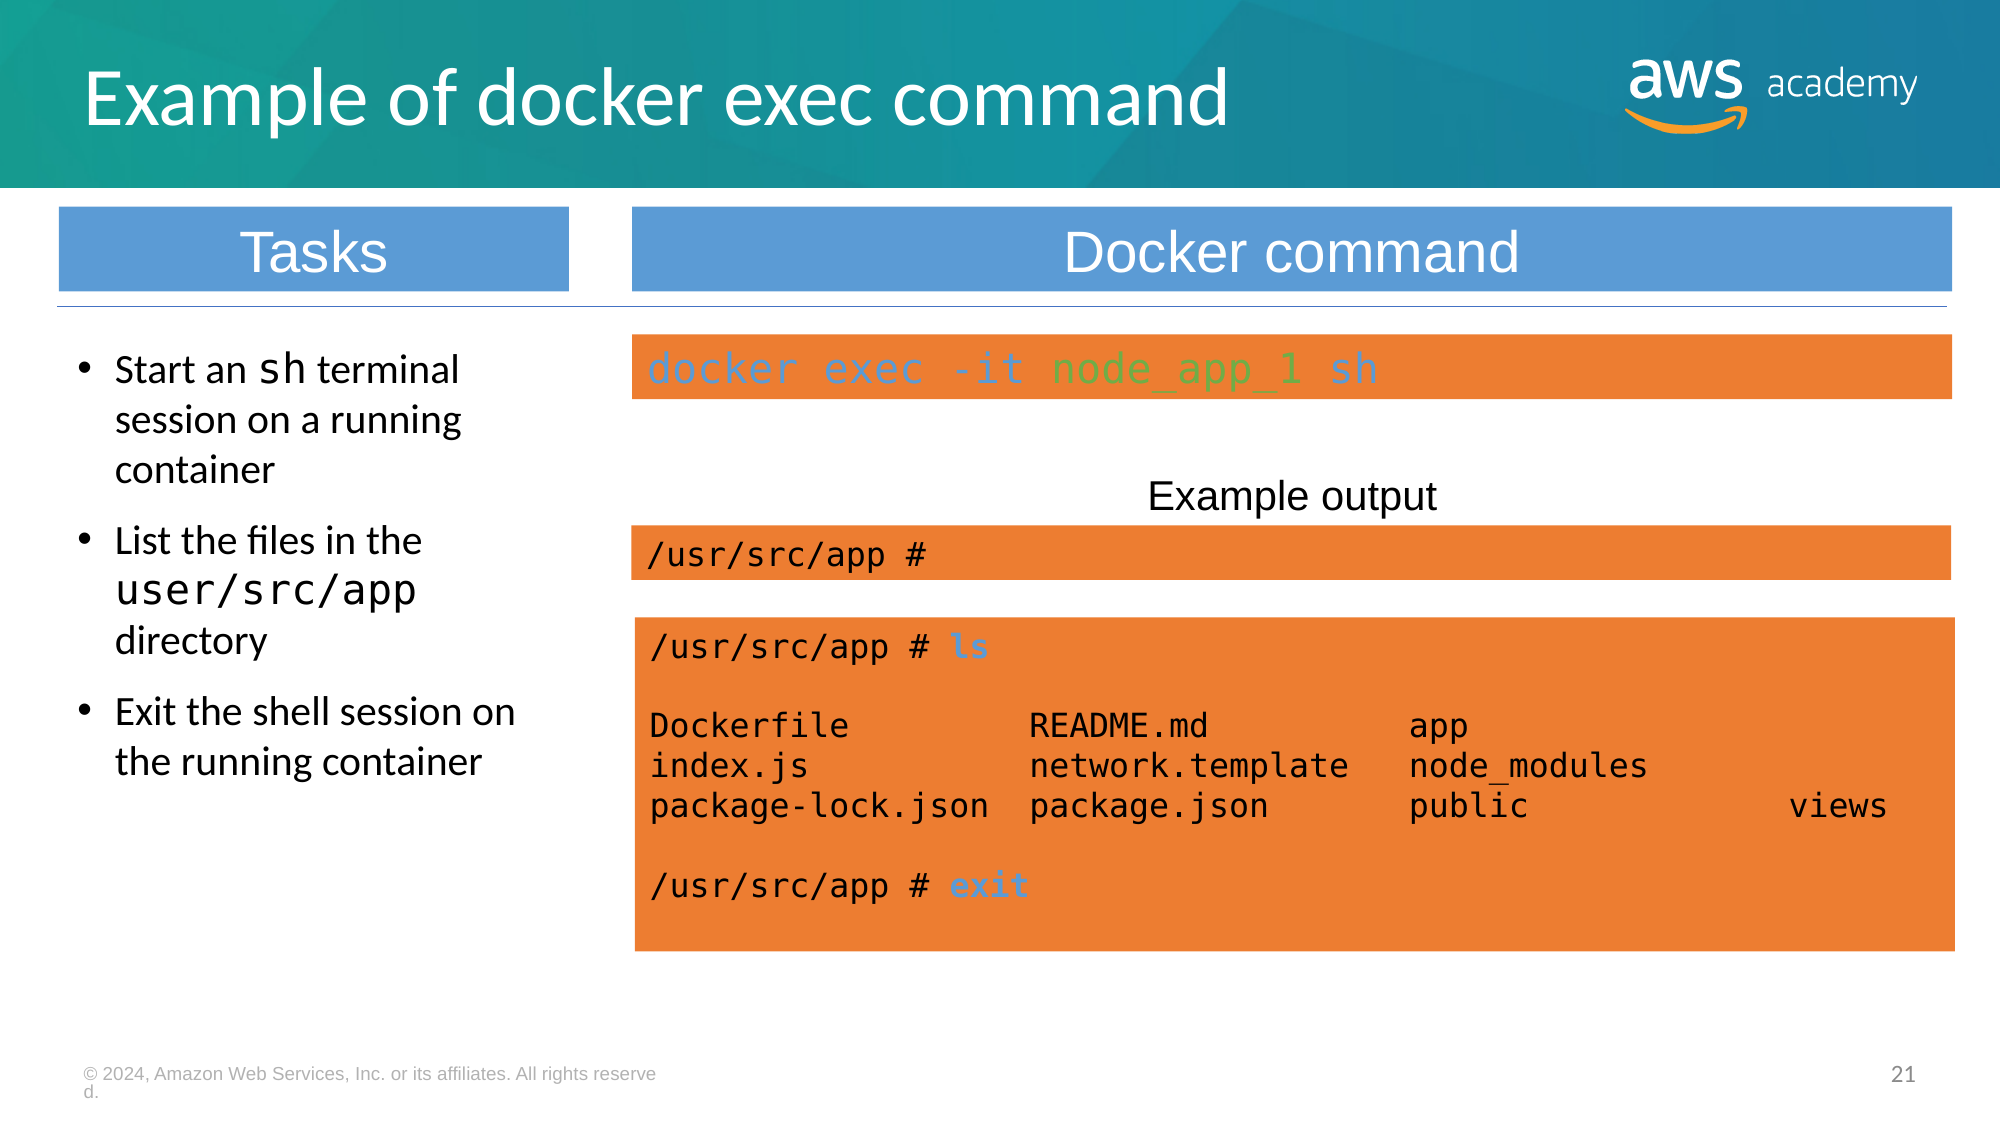

# Example of docker exec command
Tasks
Docker command
Start an sh terminal session on a running container
List the files in the user/src/app directory
Exit the shell session on the running container
docker exec -it node_app_1 sh
Example output
/usr/src/app #
/usr/src/app # ls
Dockerfile         README.md          app                index.js           network.template   node_modules       package-lock.json  package.json       public             views

/usr/src/app # exit

© 2024, Amazon Web Services, Inc. or its affiliates. All rights reserved.
21